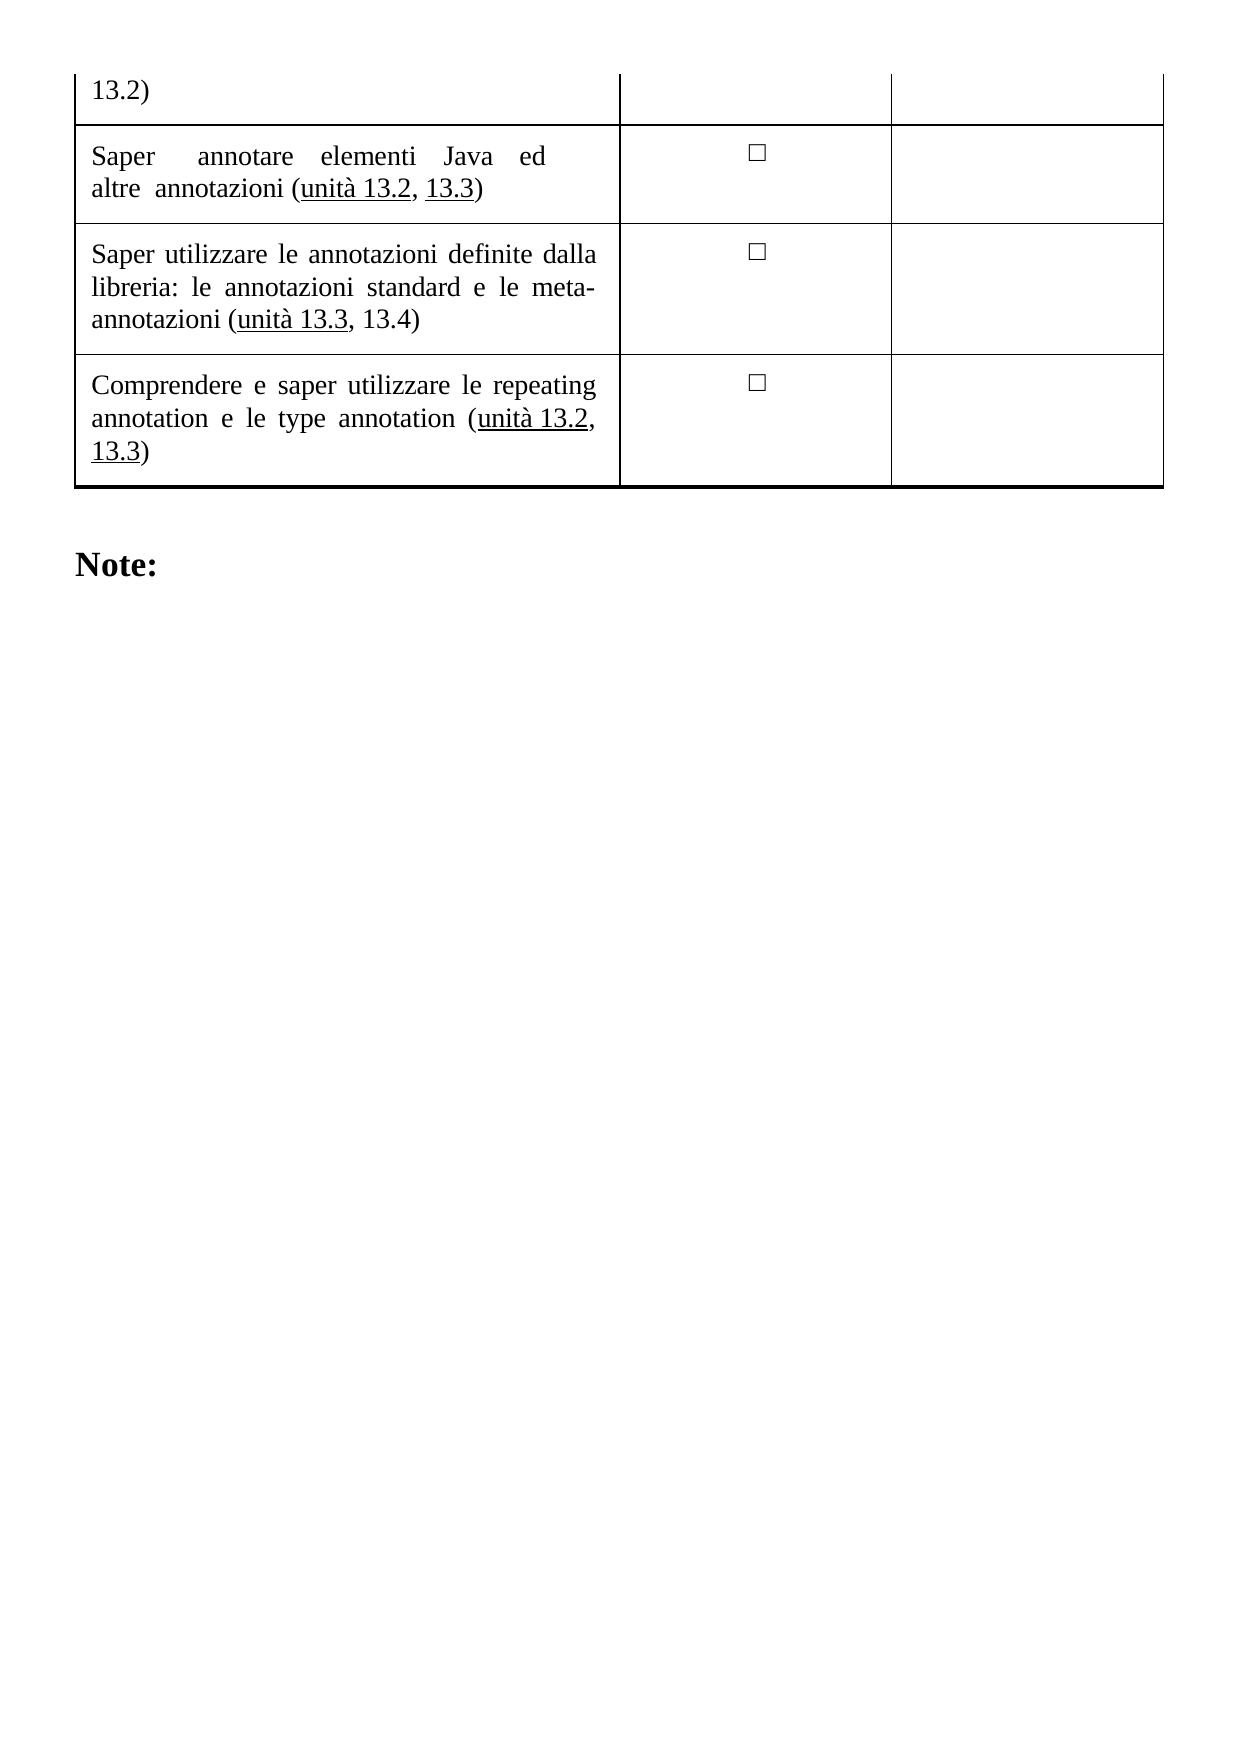

| 13.2) |  |  |
| --- | --- | --- |
| Saper annotare elementi Java ed altre annotazioni (unità 13.2, 13.3) | □ |  |
| Saper utilizzare le annotazioni definite dalla libreria: le annotazioni standard e le meta- annotazioni (unità 13.3, 13.4) | □ |  |
| Comprendere e saper utilizzare le repeating annotation e le type annotation (unità 13.2, 13.3) | □ |  |
Note: